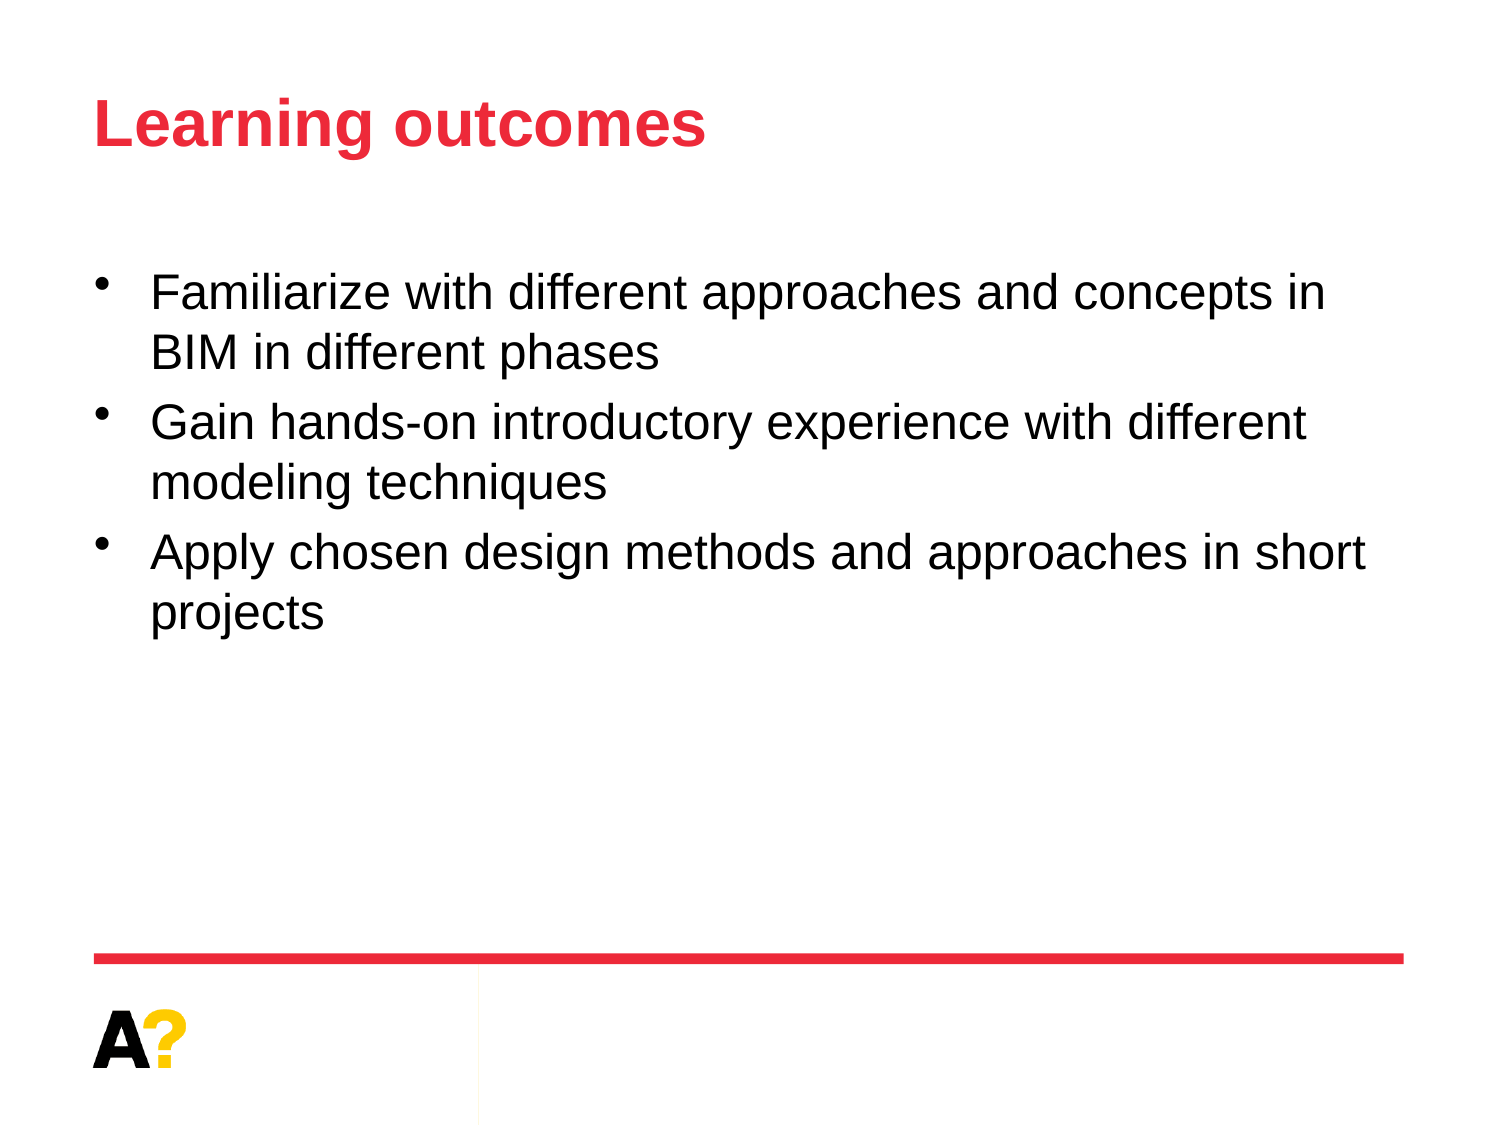

# Learning outcomes
Familiarize with different approaches and concepts in BIM in different phases
Gain hands-on introductory experience with different modeling techniques
Apply chosen design methods and approaches in short projects